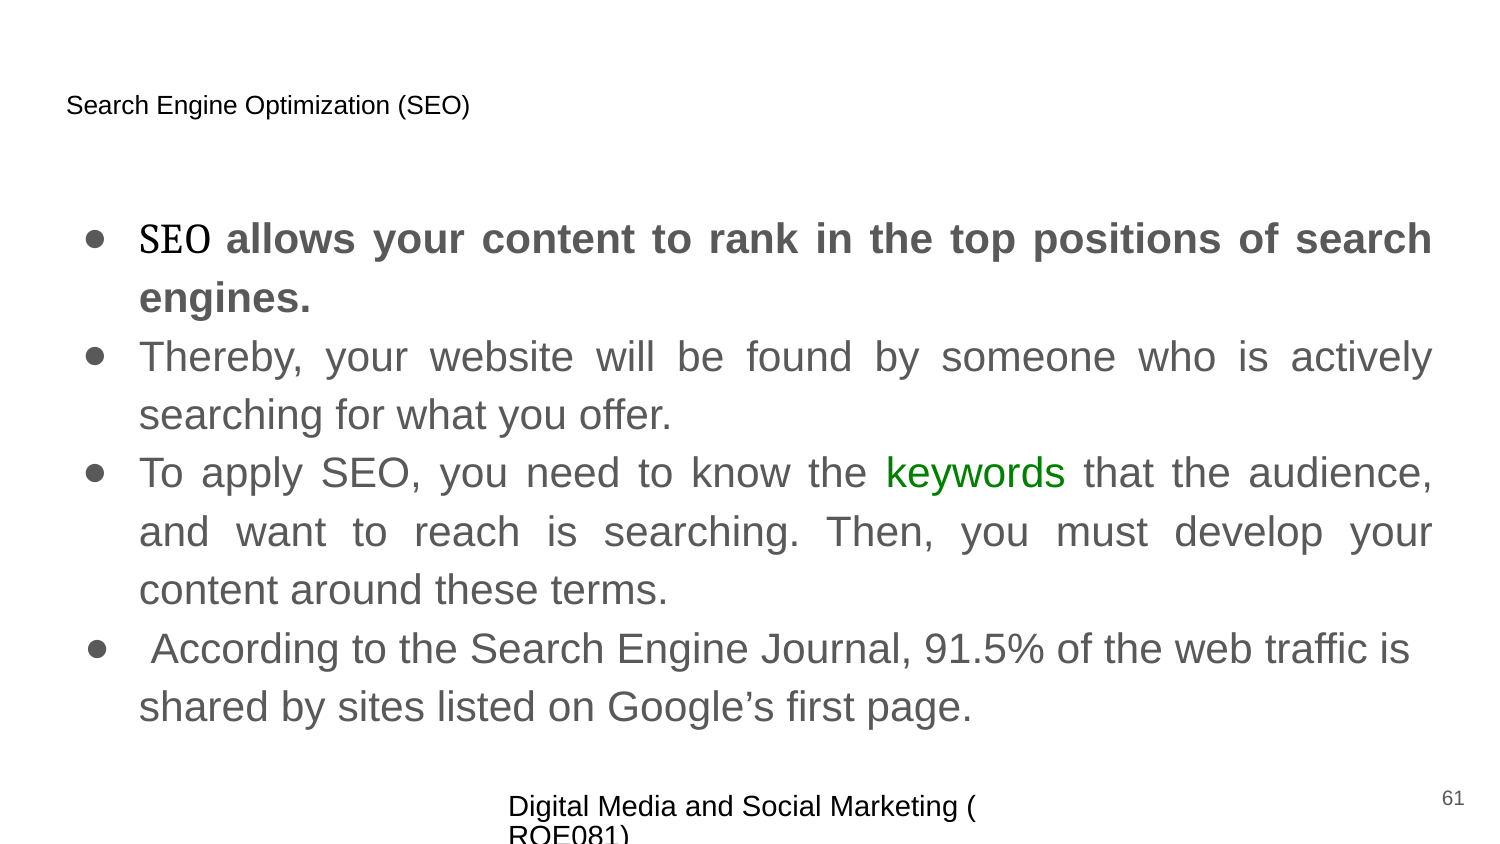

# Search Engine Optimization (SEO)
SEO allows your content to rank in the top positions of search engines.
Thereby, your website will be found by someone who is actively searching for what you offer.
To apply SEO, you need to know the keywords that the audience, and want to reach is searching. Then, you must develop your content around these terms.
 According to the Search Engine Journal, 91.5% of the web traffic is shared by sites listed on Google’s first page.

61
Digital Media and Social Marketing (ROE081)